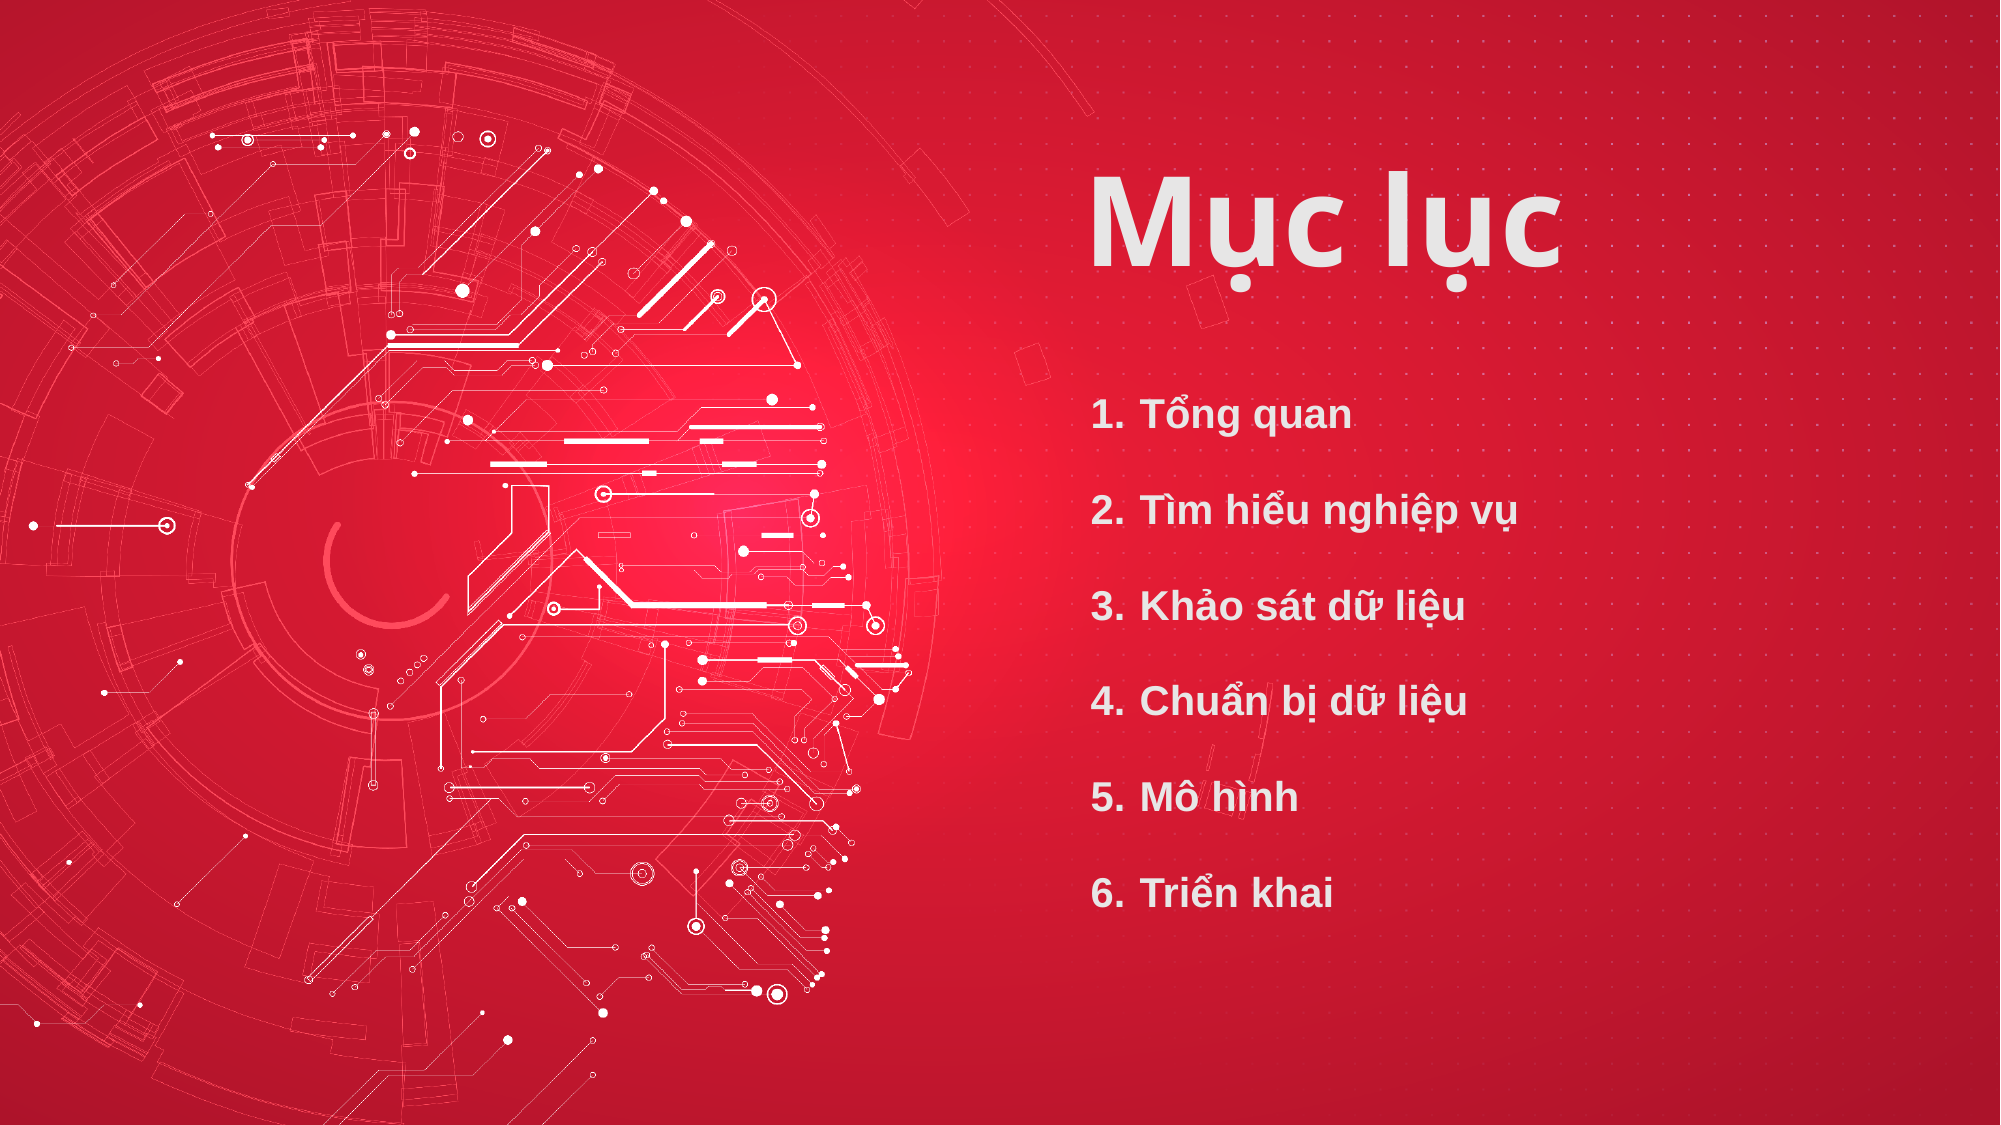

Mục lục
 Tổng quan
 Tìm hiểu nghiệp vụ
 Khảo sát dữ liệu
 Chuẩn bị dữ liệu
 Mô hình
 Triển khai